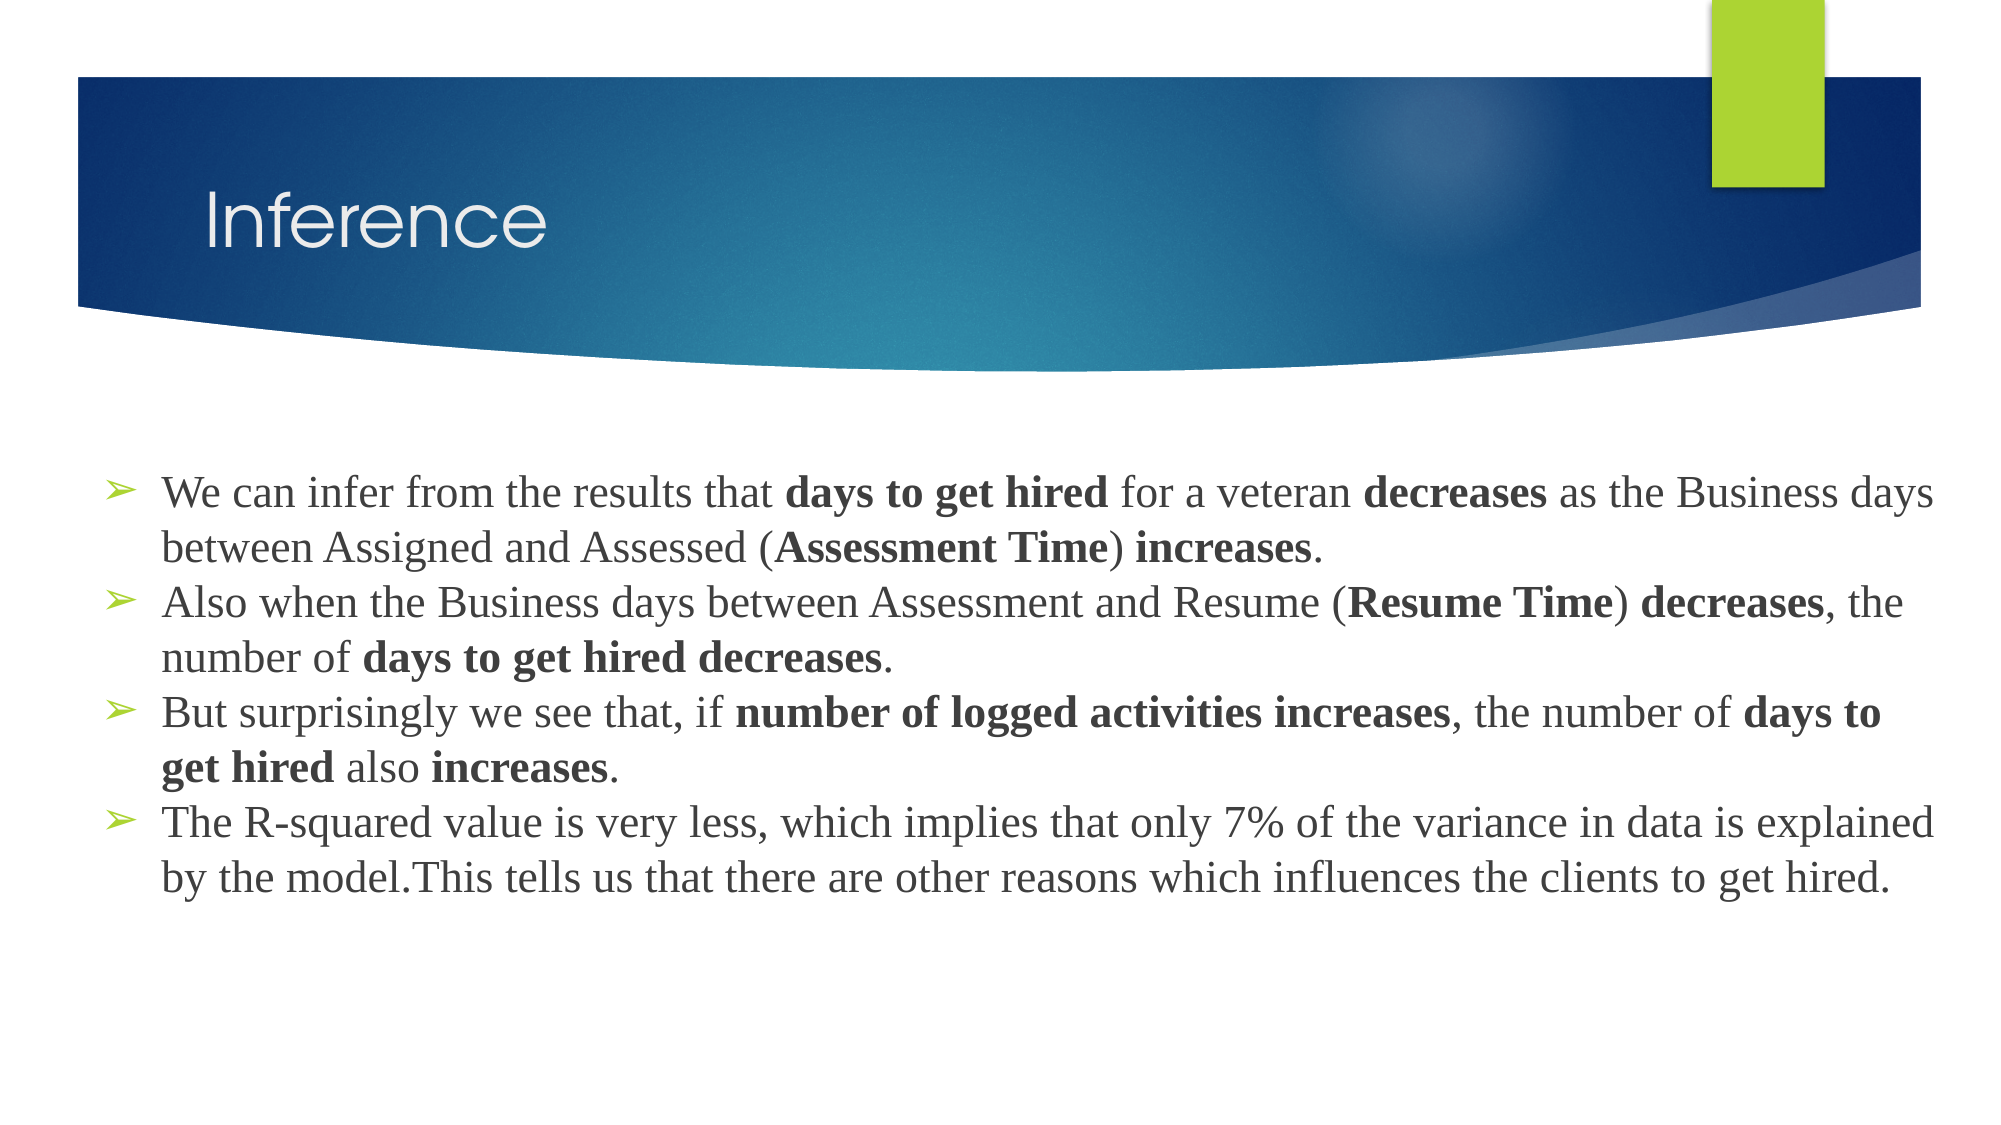

# Inference

We can infer from the results that days to get hired for a veteran decreases as the Business days between Assigned and Assessed (Assessment Time) increases.
Also when the Business days between Assessment and Resume (Resume Time) decreases, the number of days to get hired decreases.
But surprisingly we see that, if number of logged activities increases, the number of days to get hired also increases.
The R-squared value is very less, which implies that only 7% of the variance in data is explained by the model.This tells us that there are other reasons which influences the clients to get hired.